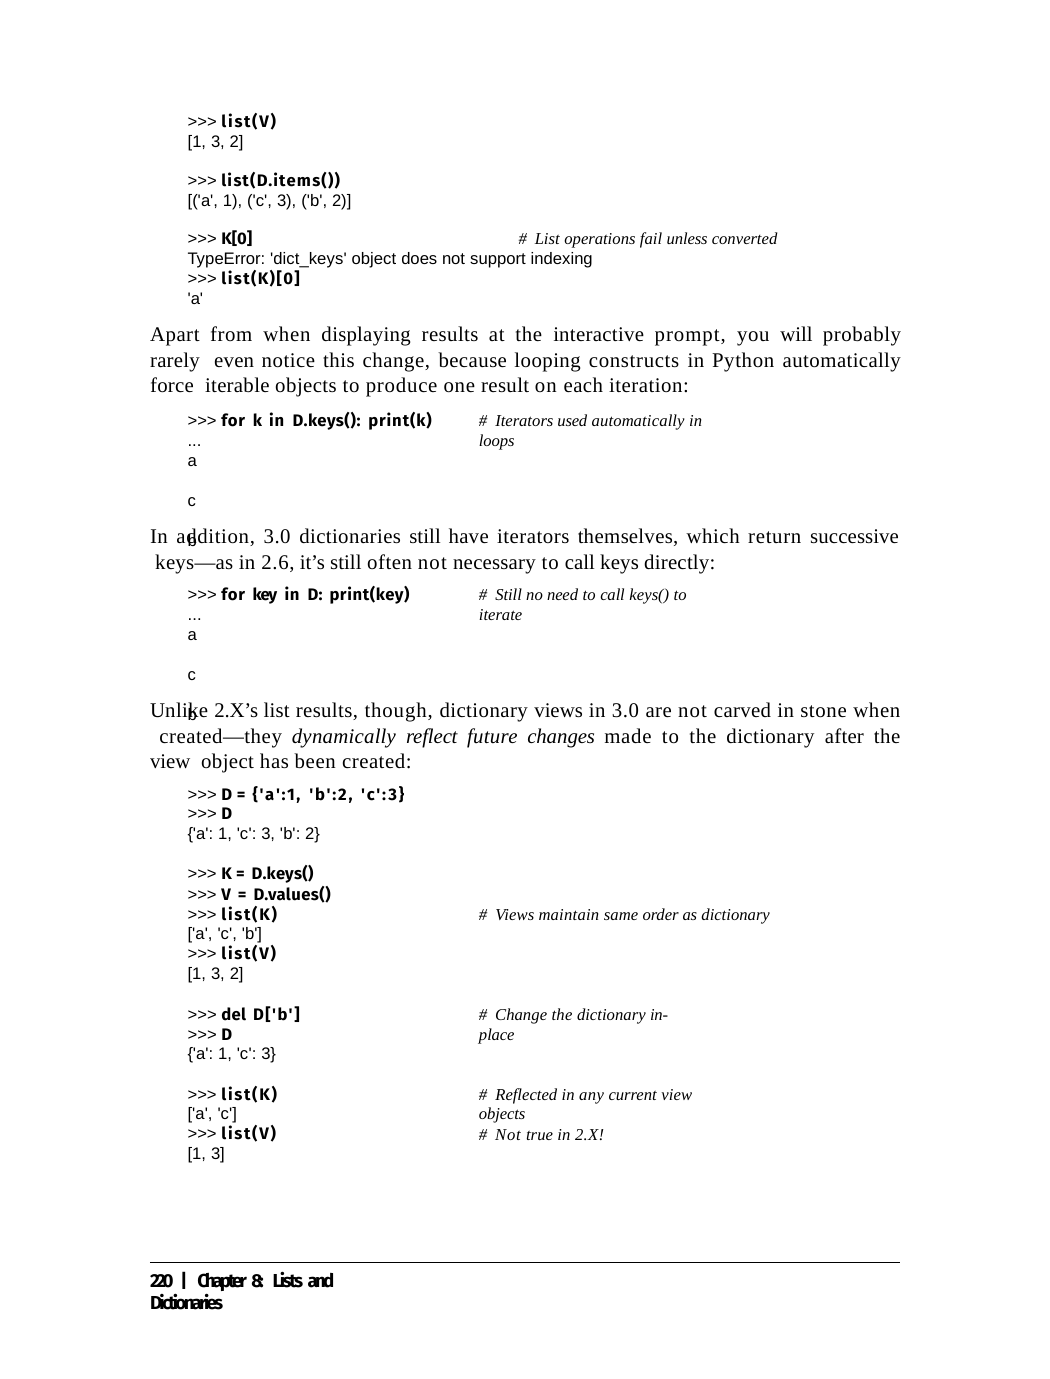

>>> list(V)
[1, 3, 2]

>>> list(D.items())
[('a', 1), ('c', 3), ('b', 2)]

>>> K[0]	# List operations fail unless converted
TypeError: 'dict_keys' object does not support indexing
>>> list(K)[0]
'a'
Apart from when displaying results at the interactive prompt, you will probably rarely  even notice this change, because looping constructs in Python automatically force  iterable objects to produce one result on each iteration:
>>> for k in D.keys(): print(k)
...
a  c  b
# Iterators used automatically in loops
In addition, 3.0 dictionaries still have iterators themselves, which return successive  keys—as in 2.6, it’s still often not necessary to call keys directly:
>>> for key in D: print(key)
...
a  c  b
# Still no need to call keys() to iterate
Unlike 2.X’s list results, though, dictionary views in 3.0 are not carved in stone when  created—they dynamically reflect future changes made to the dictionary after the view  object has been created:
>>> D = {'a':1, 'b':2, 'c':3}
>>> D
{'a': 1, 'c': 3, 'b': 2}
>>> K = D.keys()
>>> V = D.values()
>>> list(K)
['a', 'c', 'b']
>>> list(V)
[1, 3, 2]
# Views maintain same order as dictionary
>>> del D['b']
>>> D
{'a': 1, 'c': 3}
# Change the dictionary in-place
>>> list(K)
['a', 'c']
>>> list(V)
[1, 3]
# Reflected in any current view objects
# Not true in 2.X!

220  |  Chapter 8:  Lists and Dictionaries